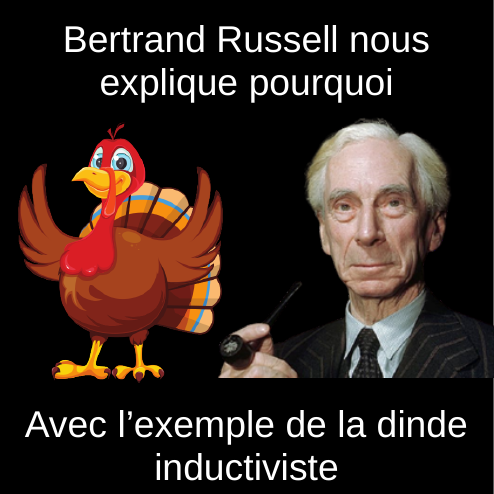

Bertrand Russell nous explique pourquoi

Avec l’exemple de la dinde inductiviste